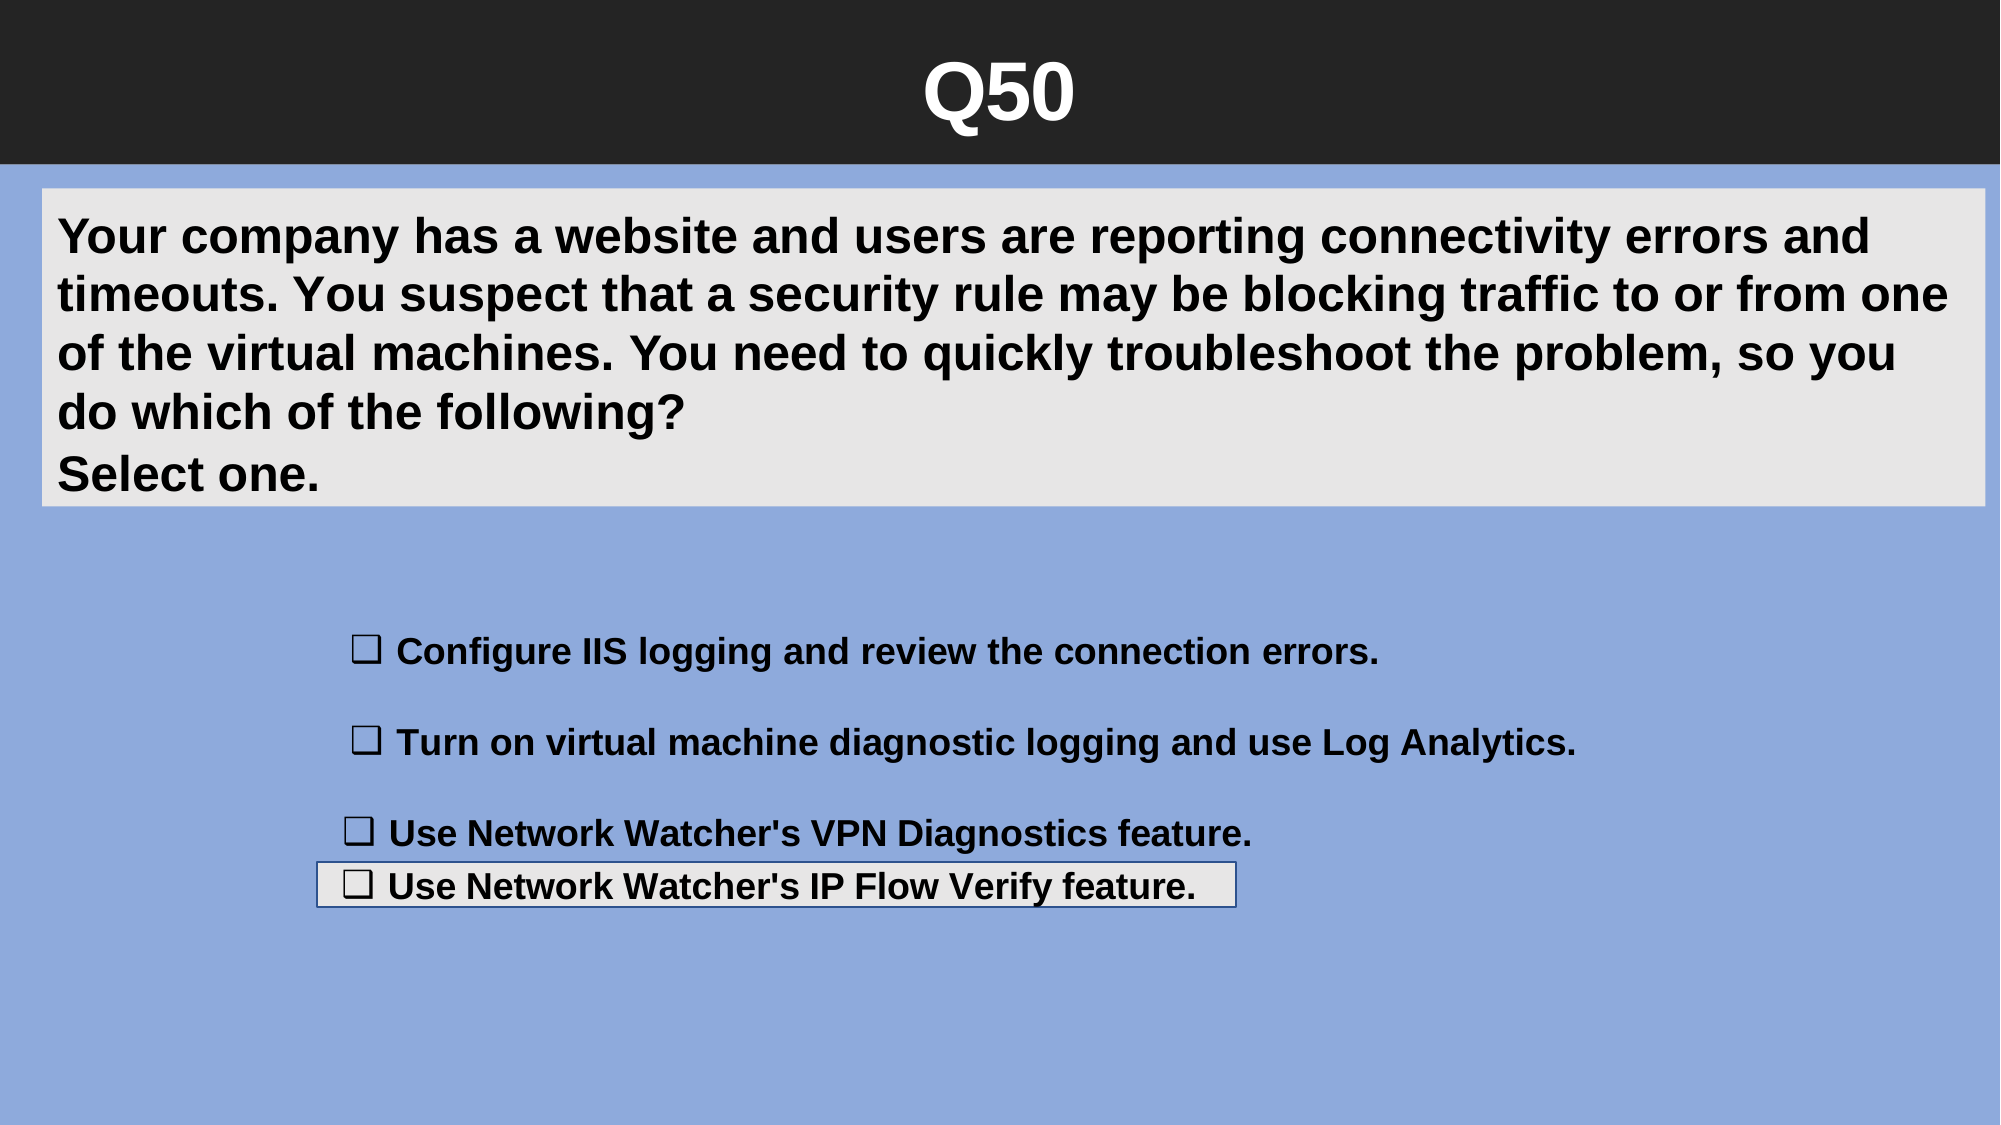

Q50

Your company has a website and users are reporting connectivity errors and
timeouts. You suspect that a security rule may be blocking traffic to or from one of the virtual machines. You need to quickly troubleshoot the problem, so you do which of the following?
Select one.
Configure IIS logging and review the connection errors.

Turn on virtual machine diagnostic logging and use Log Analytics.

Use Network Watcher's VPN Diagnostics feature.
Use Network Watcher's IP Flow Verify feature.